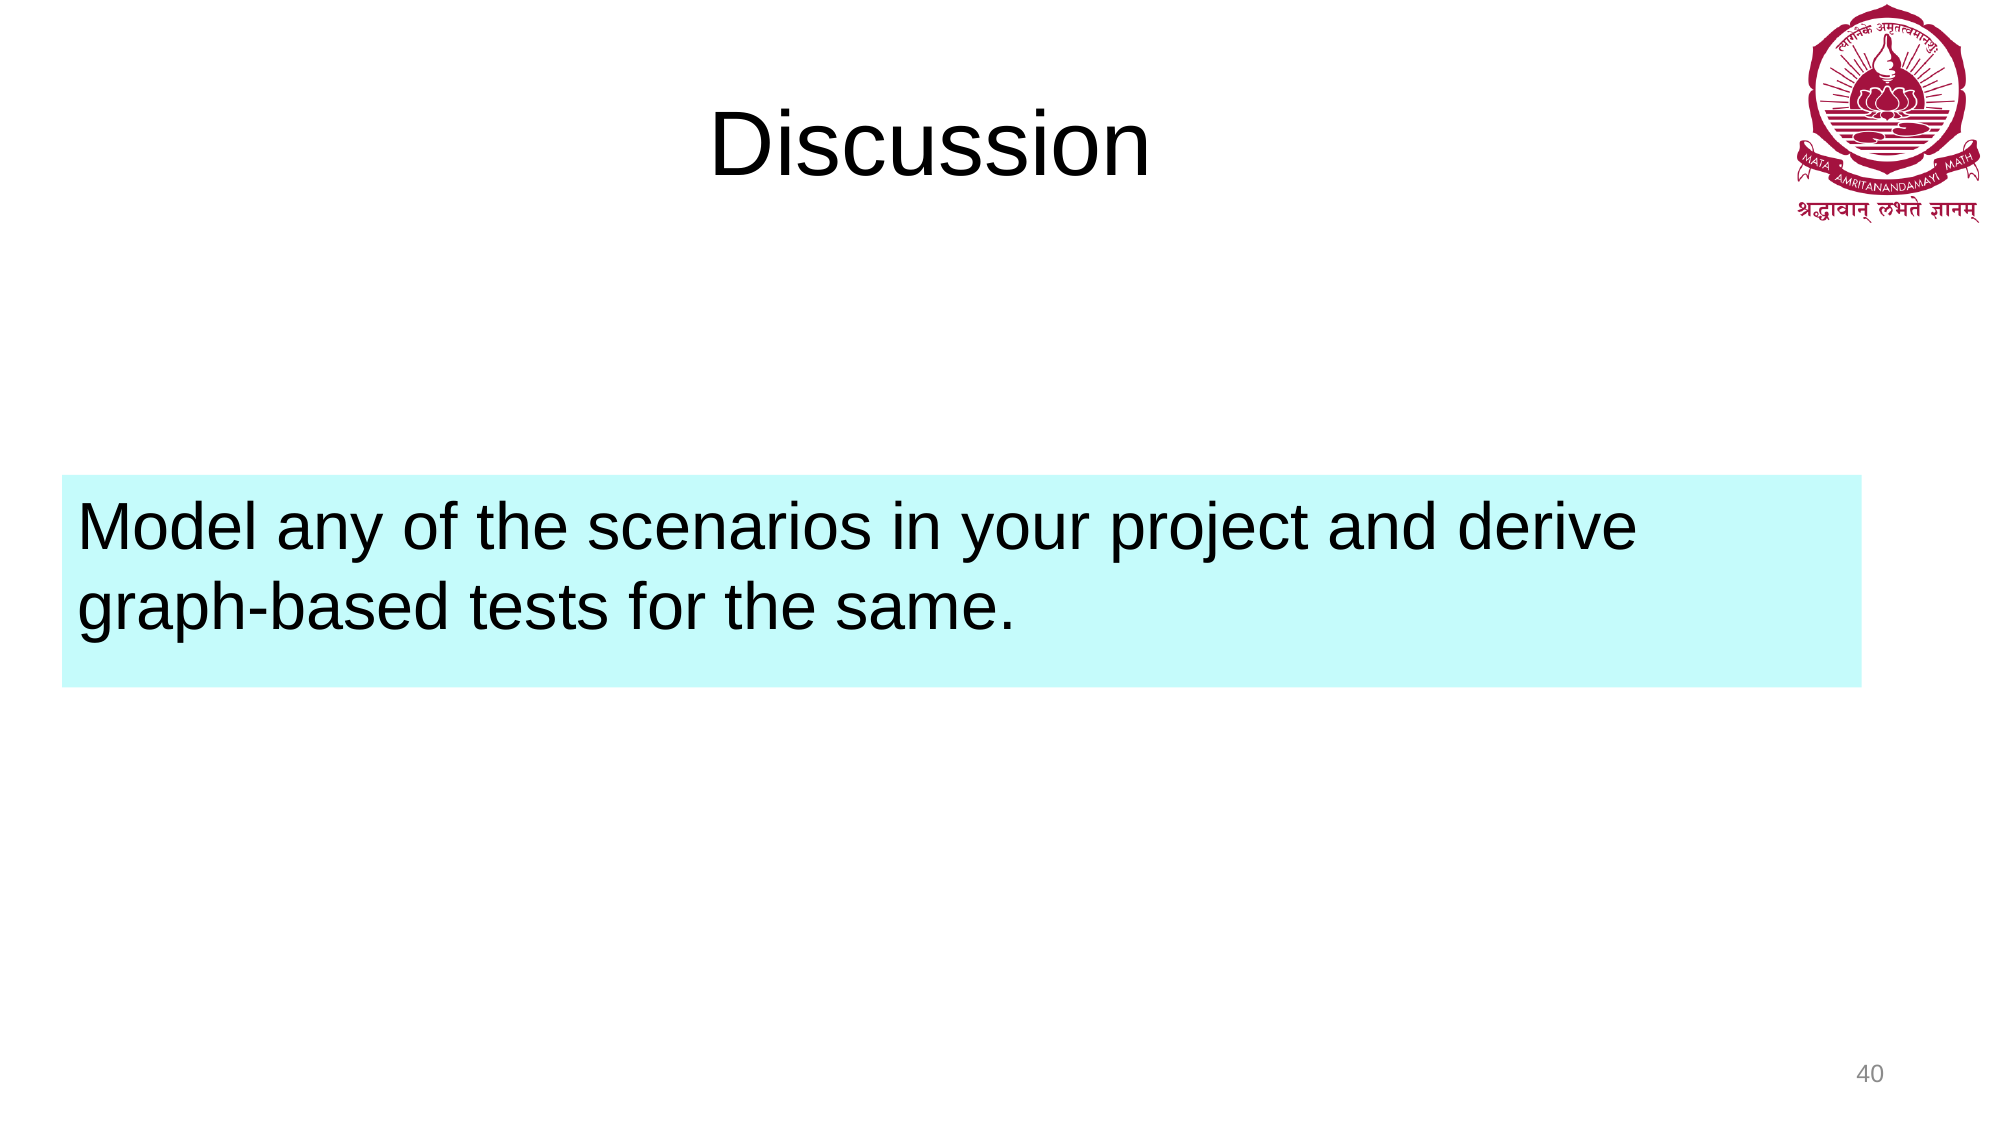

# Discussion
Model any of the scenarios in your project and derive graph-based tests for the same.
40